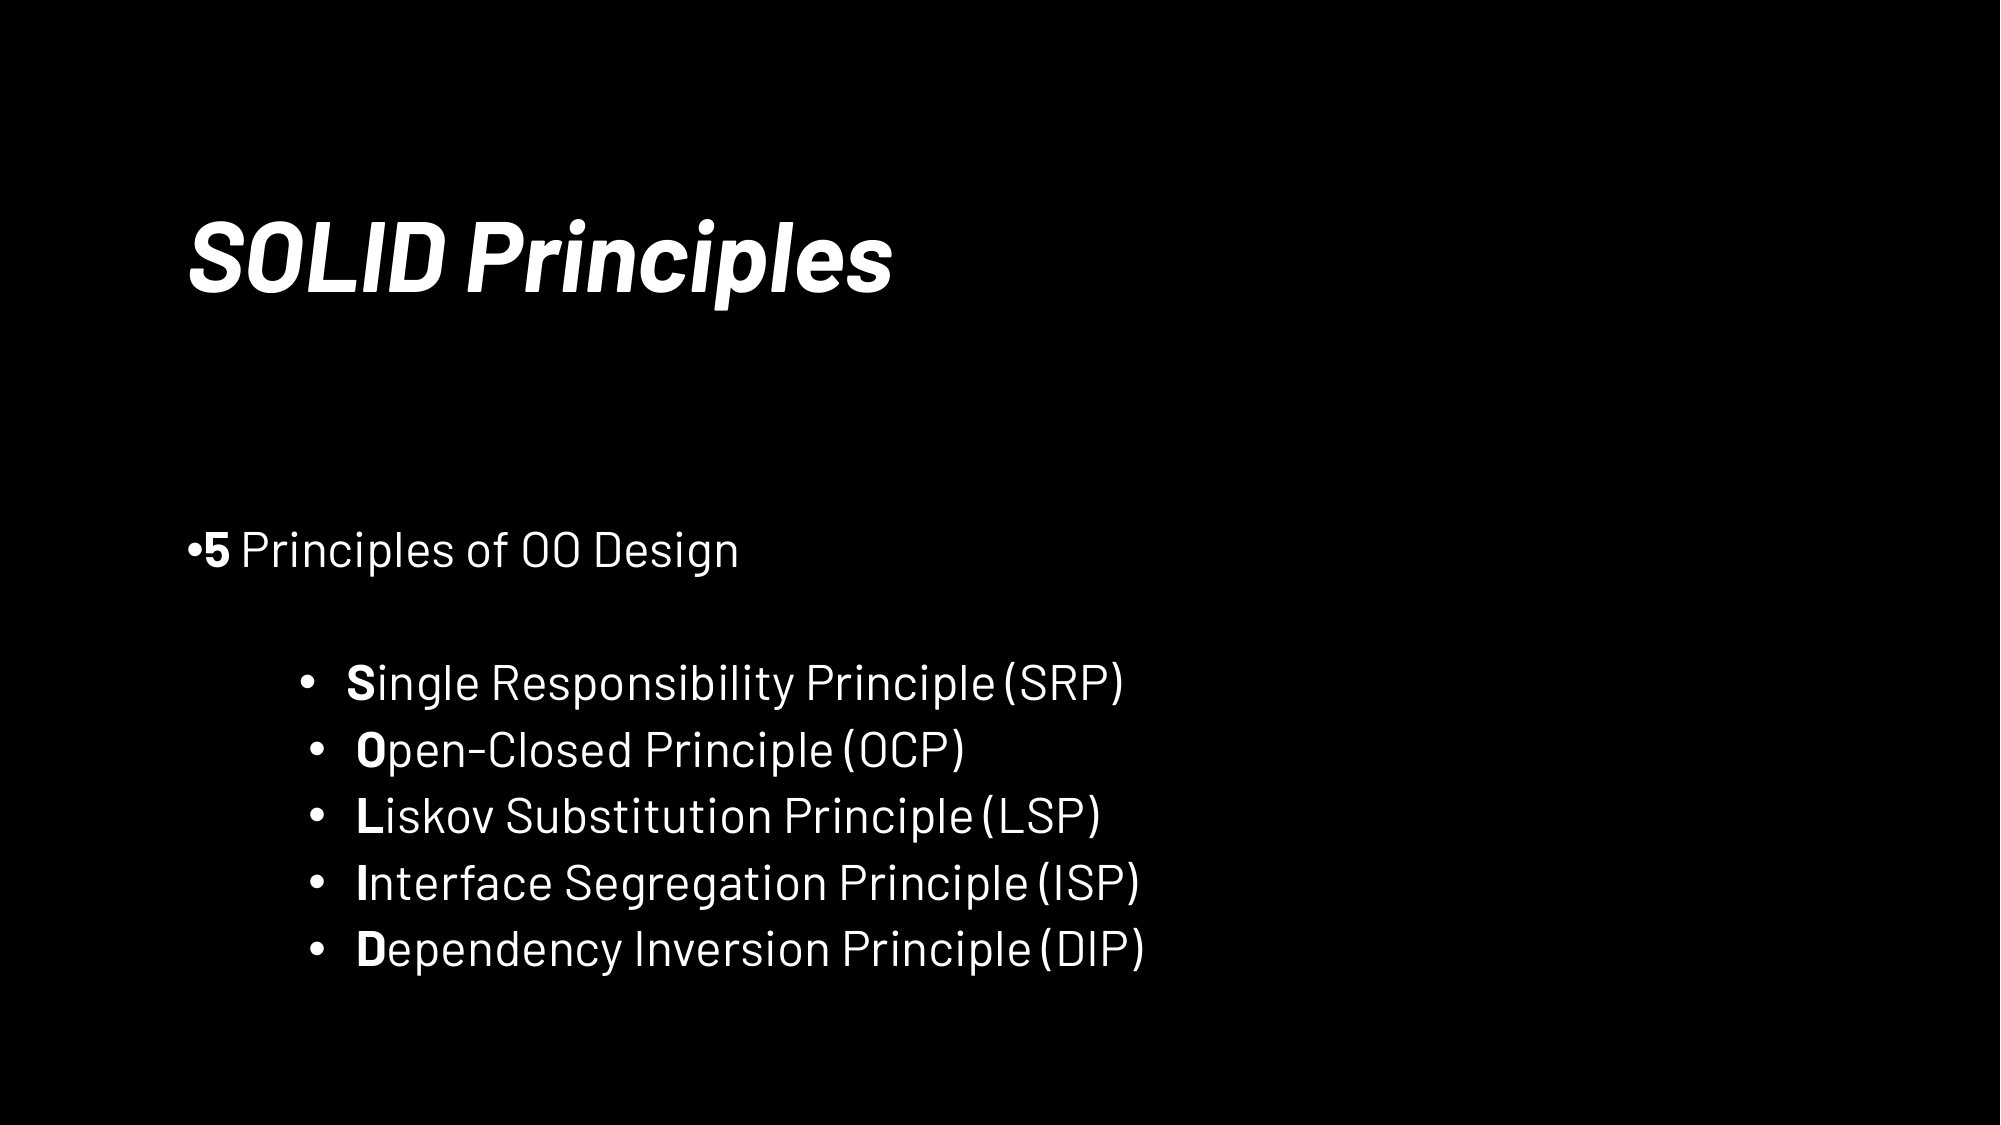

SOLID Principles
5 Principles of OO Design

 Single Responsibility Principle (SRP)
 Open-Closed Principle (OCP)
 Liskov Substitution Principle (LSP)
 Interface Segregation Principle (ISP)
 Dependency Inversion Principle (DIP)